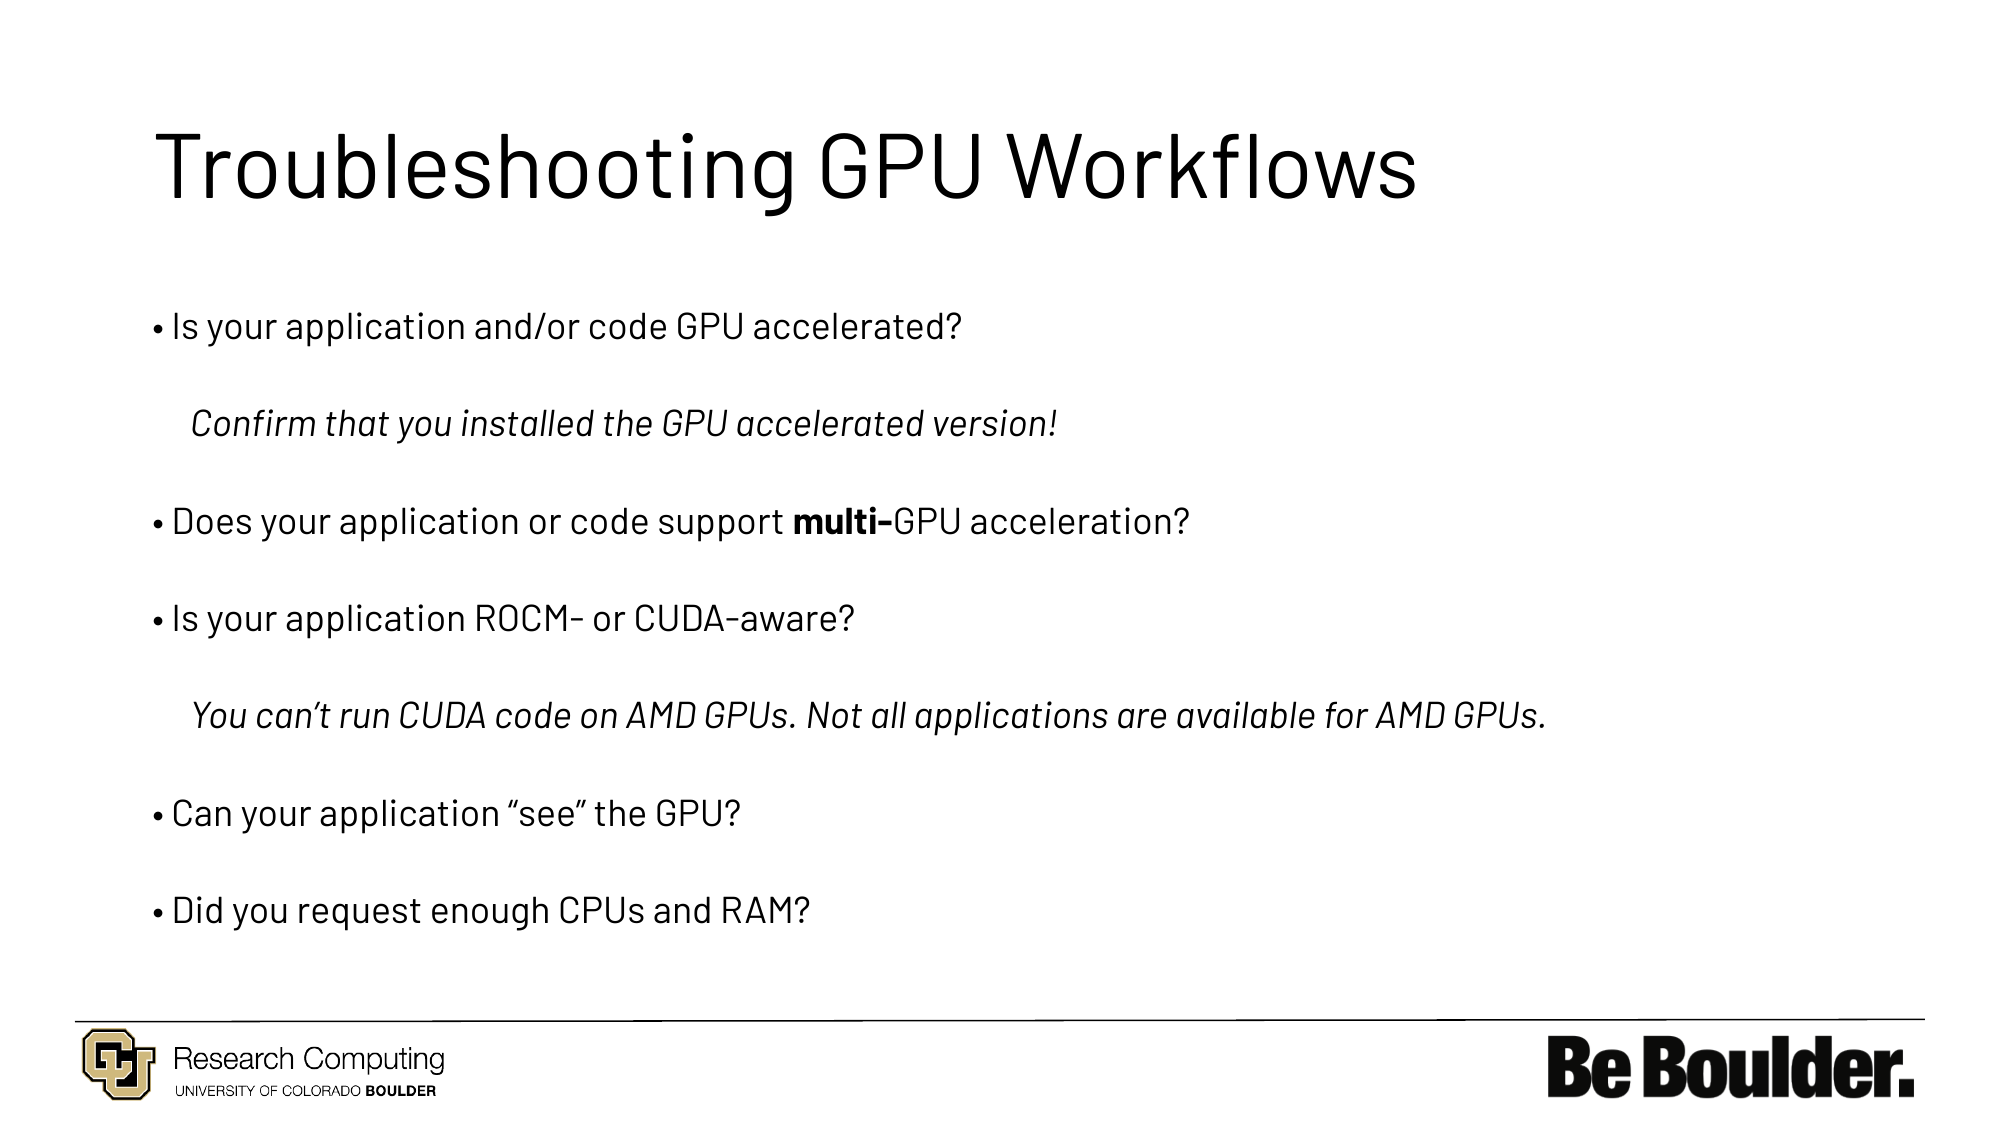

# Troubleshooting GPU Workflows
• Is your application and/or code GPU accelerated?
	Confirm that you installed the GPU accelerated version!
• Does your application or code support multi-GPU acceleration?
• Is your application ROCM- or CUDA-aware?
	You can’t run CUDA code on AMD GPUs. Not all applications are available for AMD GPUs.
• Can your application “see” the GPU?
• Did you request enough CPUs and RAM?